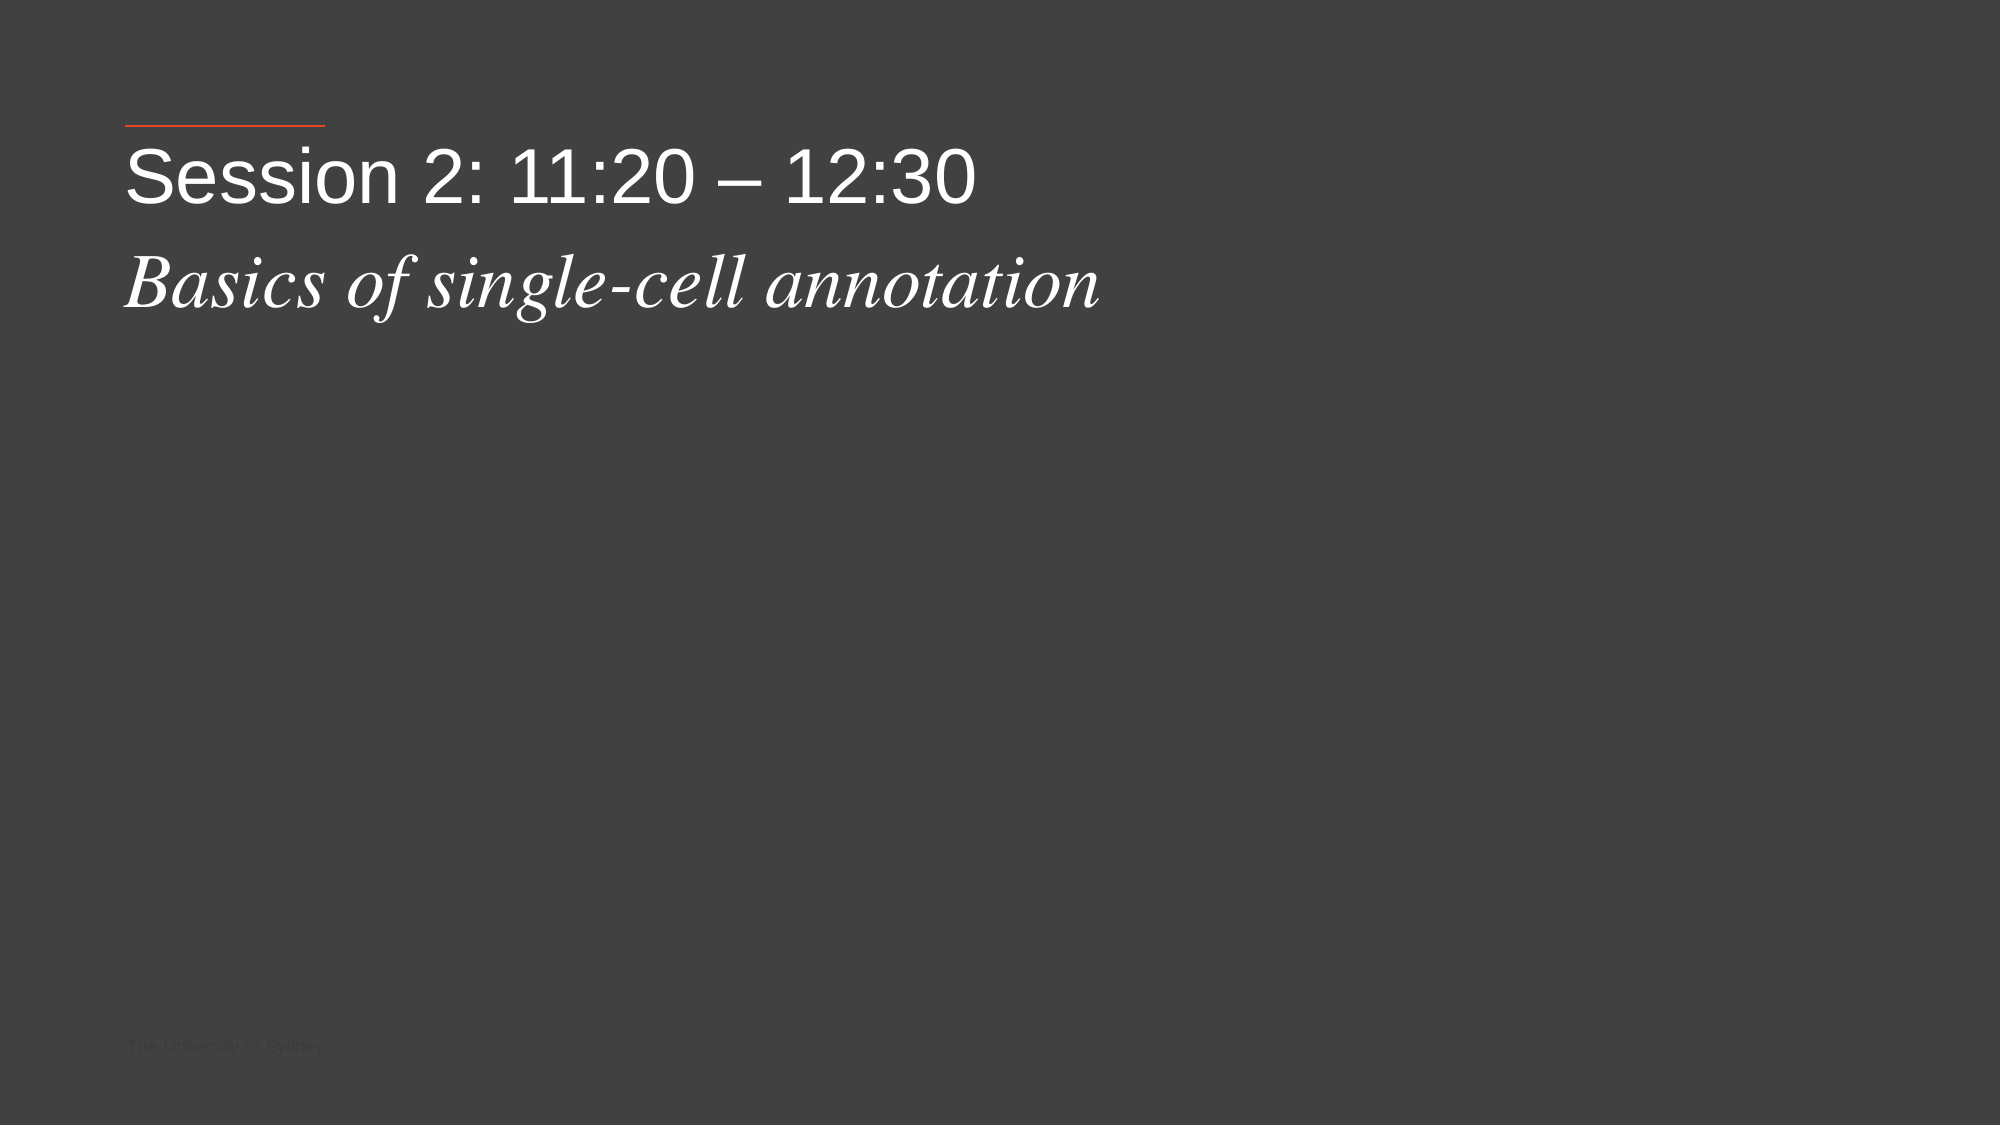

Session 2: 11:20 – 12:30

Basics of single-cell annotation